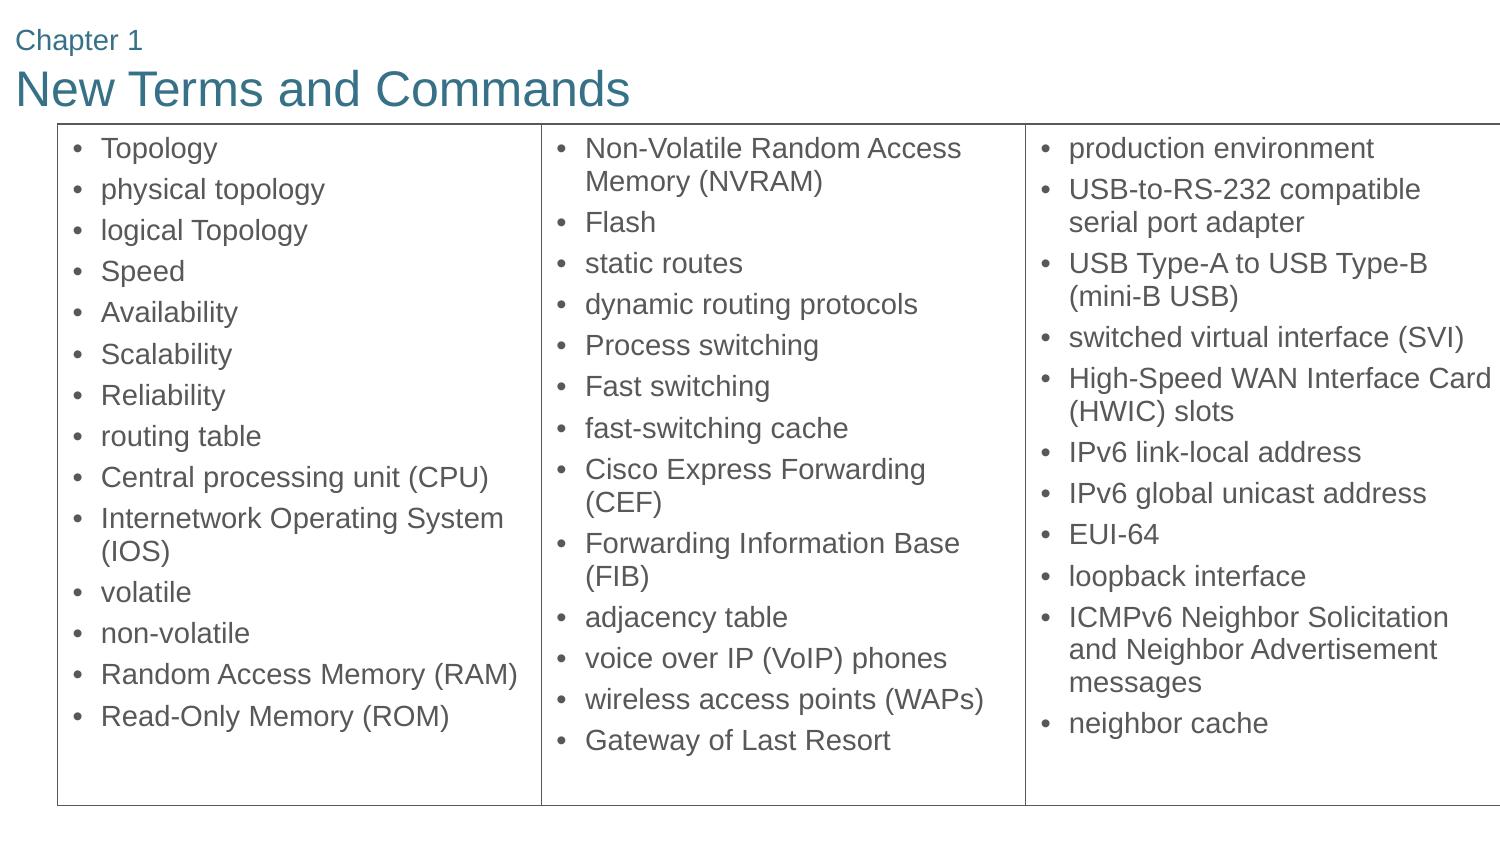

# Chapter 1 New Terms and Commands
| Topology physical topology logical Topology Speed Availability Scalability Reliability routing table Central processing unit (CPU) Internetwork Operating System (IOS) volatile non-volatile Random Access Memory (RAM) Read-Only Memory (ROM) | Non-Volatile Random Access Memory (NVRAM) Flash static routes dynamic routing protocols Process switching Fast switching fast-switching cache Cisco Express Forwarding (CEF) Forwarding Information Base (FIB) adjacency table voice over IP (VoIP) phones wireless access points (WAPs) Gateway of Last Resort | production environment USB-to-RS-232 compatible serial port adapter USB Type-A to USB Type-B (mini-B USB) switched virtual interface (SVI) High-Speed WAN Interface Card (HWIC) slots IPv6 link-local address IPv6 global unicast address EUI-64 loopback interface ICMPv6 Neighbor Solicitation and Neighbor Advertisement messages neighbor cache |
| --- | --- | --- |